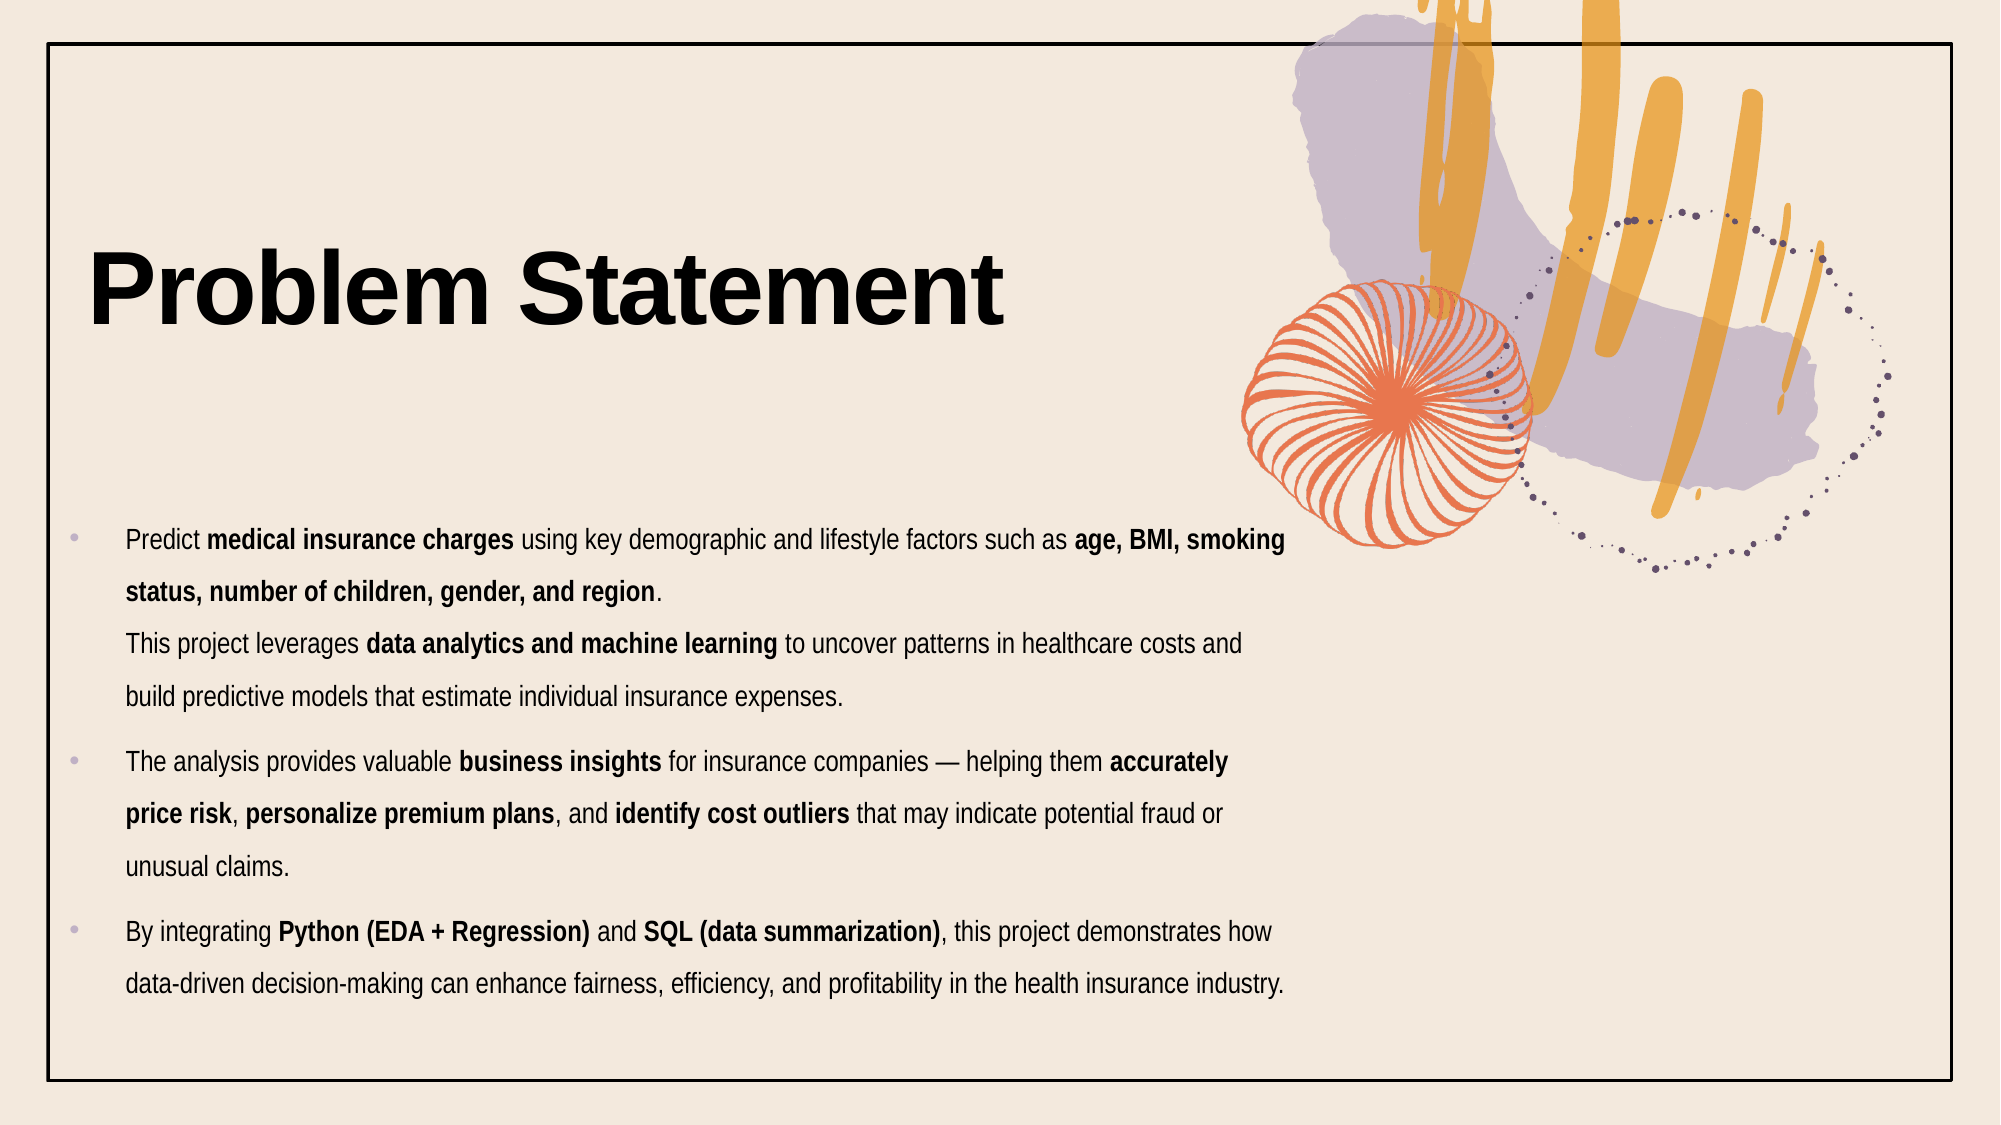

# Problem Statement
Predict medical insurance charges using key demographic and lifestyle factors such as age, BMI, smoking status, number of children, gender, and region.
This project leverages data analytics and machine learning to uncover patterns in healthcare costs and build predictive models that estimate individual insurance expenses.
The analysis provides valuable business insights for insurance companies — helping them accurately price risk, personalize premium plans, and identify cost outliers that may indicate potential fraud or unusual claims.
By integrating Python (EDA + Regression) and SQL (data summarization), this project demonstrates how data-driven decision-making can enhance fairness, efficiency, and profitability in the health insurance industry.